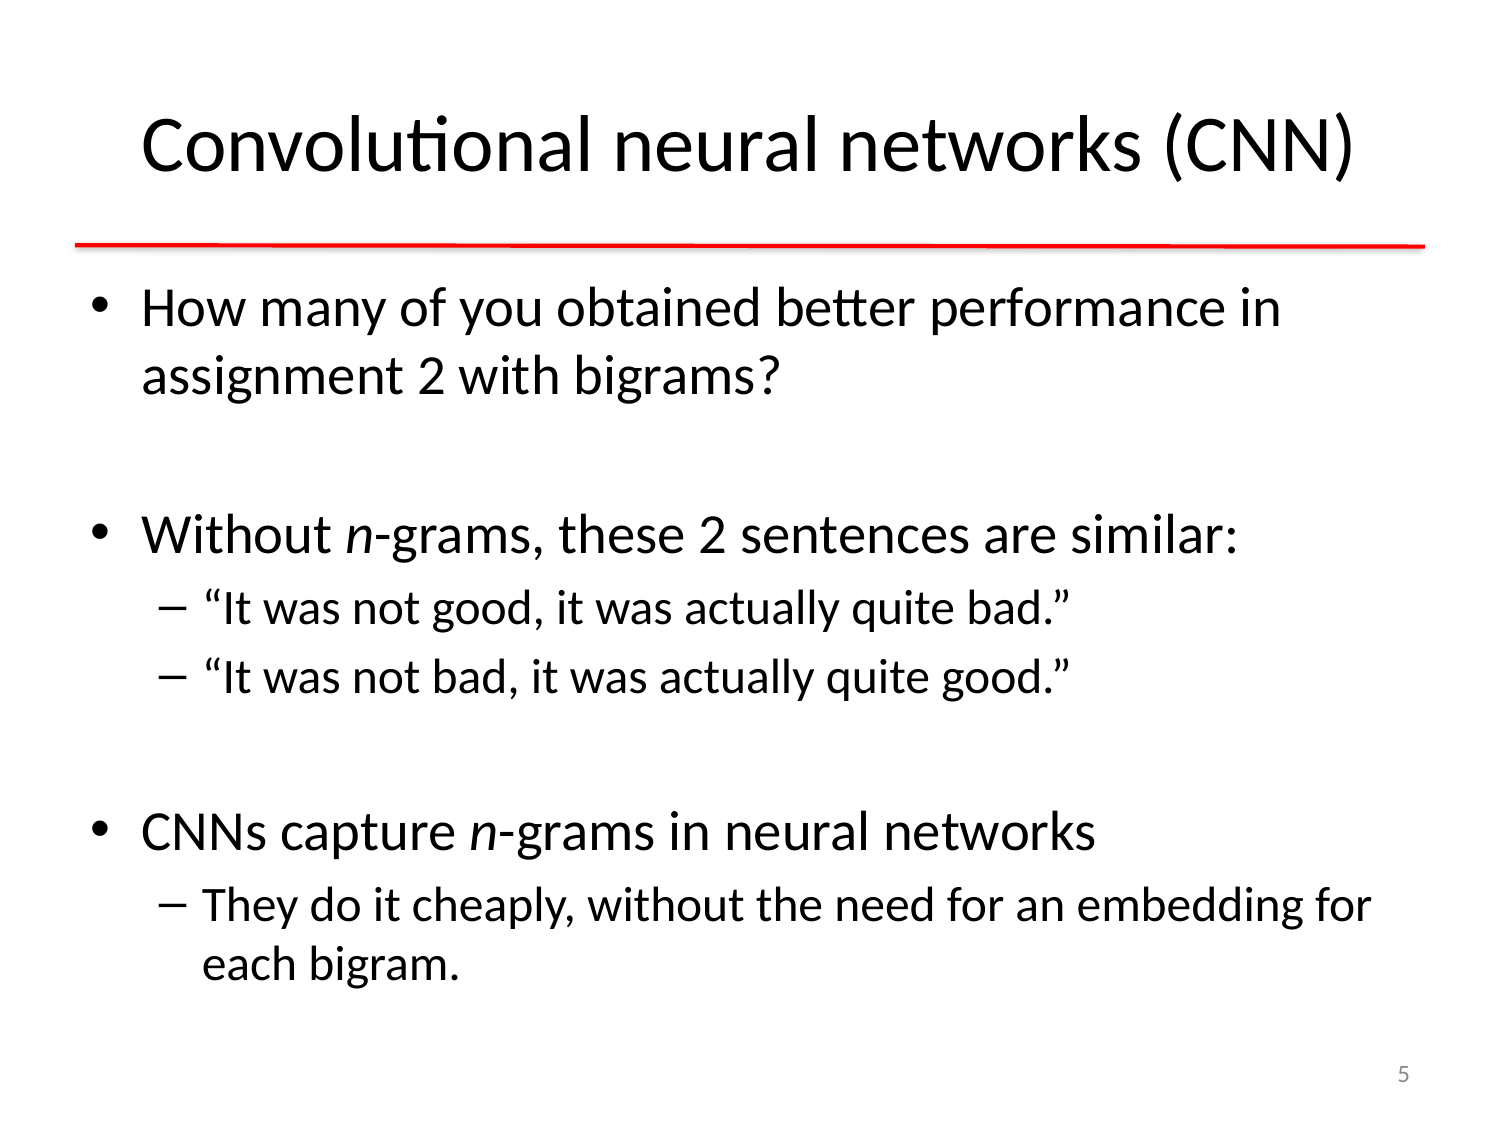

# Convolutional neural networks (CNN)
How many of you obtained better performance in assignment 2 with bigrams?

Without n-grams, these 2 sentences are similar:
“It was not good, it was actually quite bad.”
“It was not bad, it was actually quite good.”

CNNs capture n-grams in neural networks
They do it cheaply, without the need for an embedding for each bigram.
5